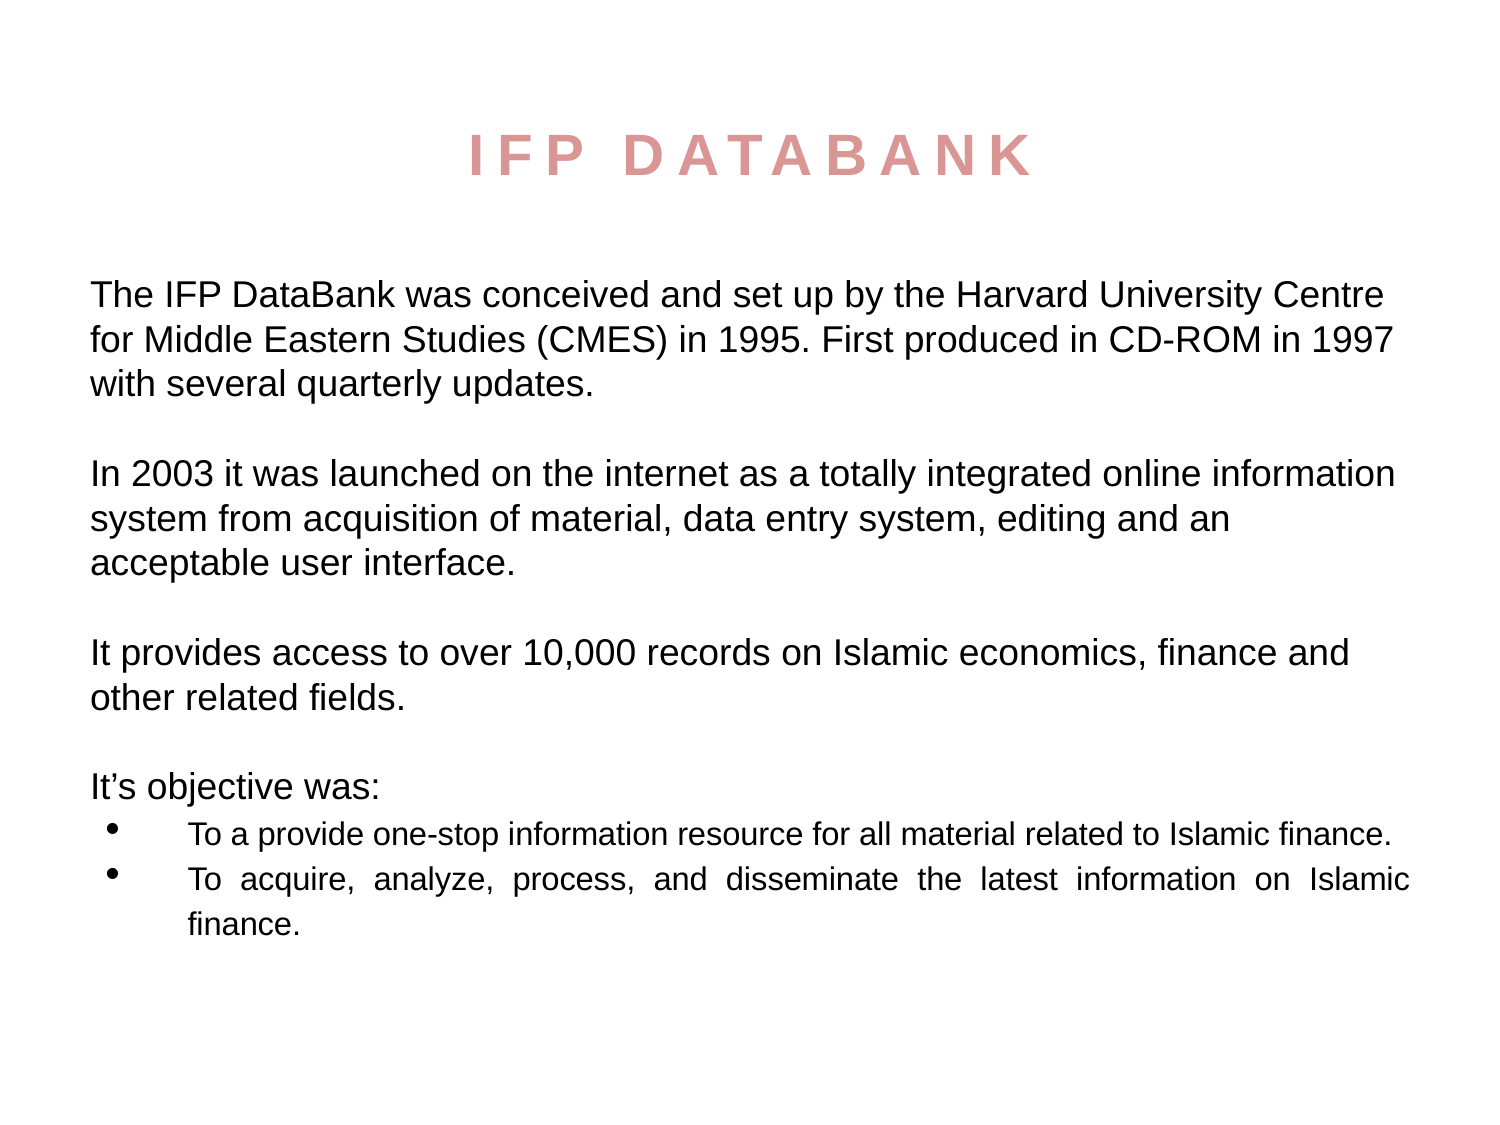

# IFP DATABANK
The IFP DataBank was conceived and set up by the Harvard University Centre for Middle Eastern Studies (CMES) in 1995. First produced in CD-ROM in 1997 with several quarterly updates.

In 2003 it was launched on the internet as a totally integrated online information system from acquisition of material, data entry system, editing and an acceptable user interface.

It provides access to over 10,000 records on Islamic economics, finance and other related fields.

It’s objective was:
To a provide one-stop information resource for all material related to Islamic finance.
To acquire, analyze, process, and disseminate the latest information on Islamic finance.